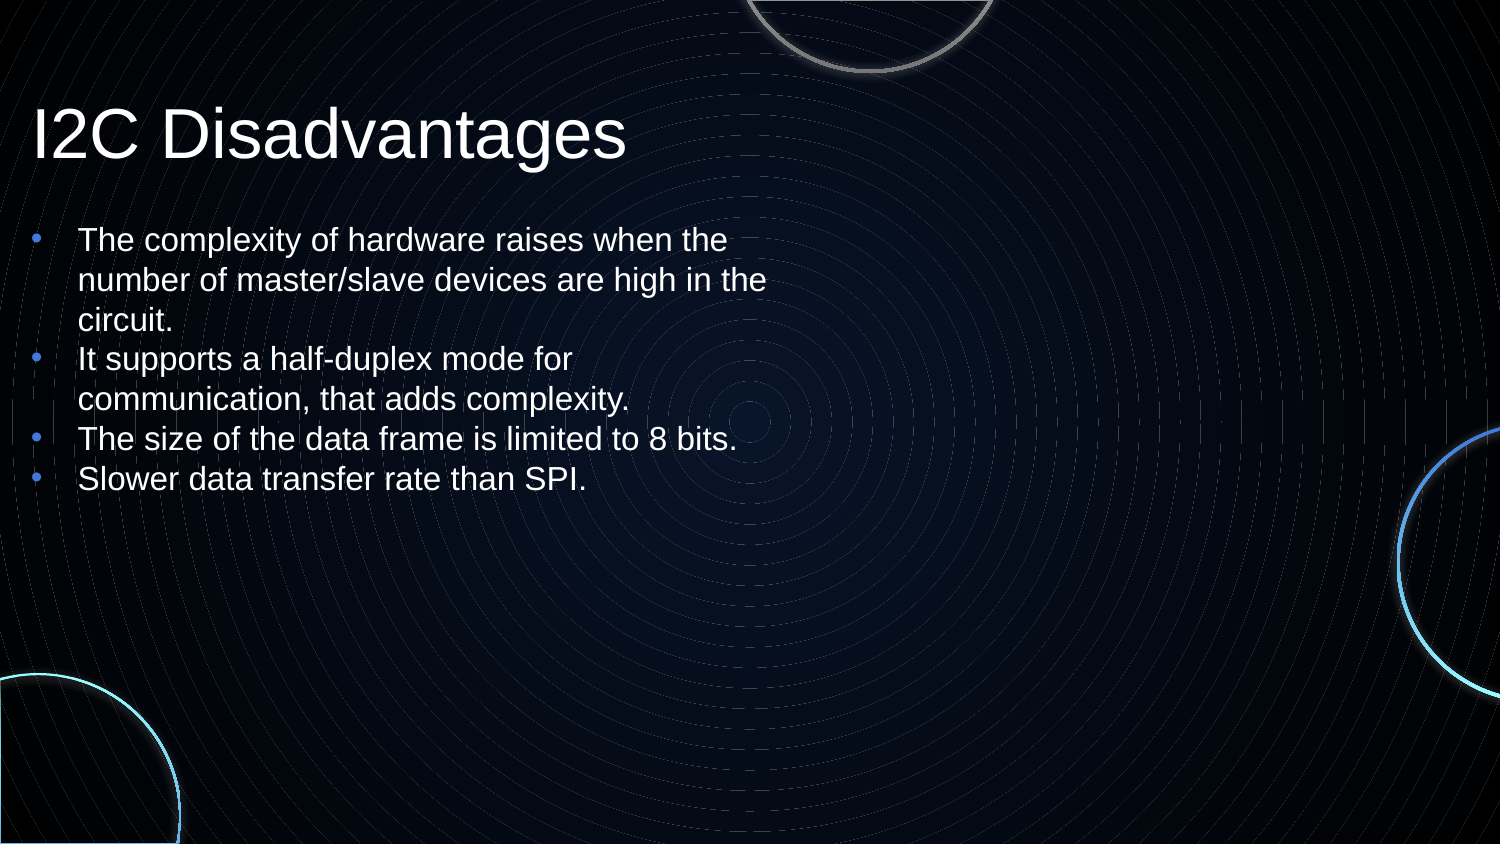

# I2C Disadvantages
The complexity of hardware raises when the number of master/slave devices are high in the circuit.
It supports a half-duplex mode for communication, that adds complexity.
The size of the data frame is limited to 8 bits.
Slower data transfer rate than SPI.